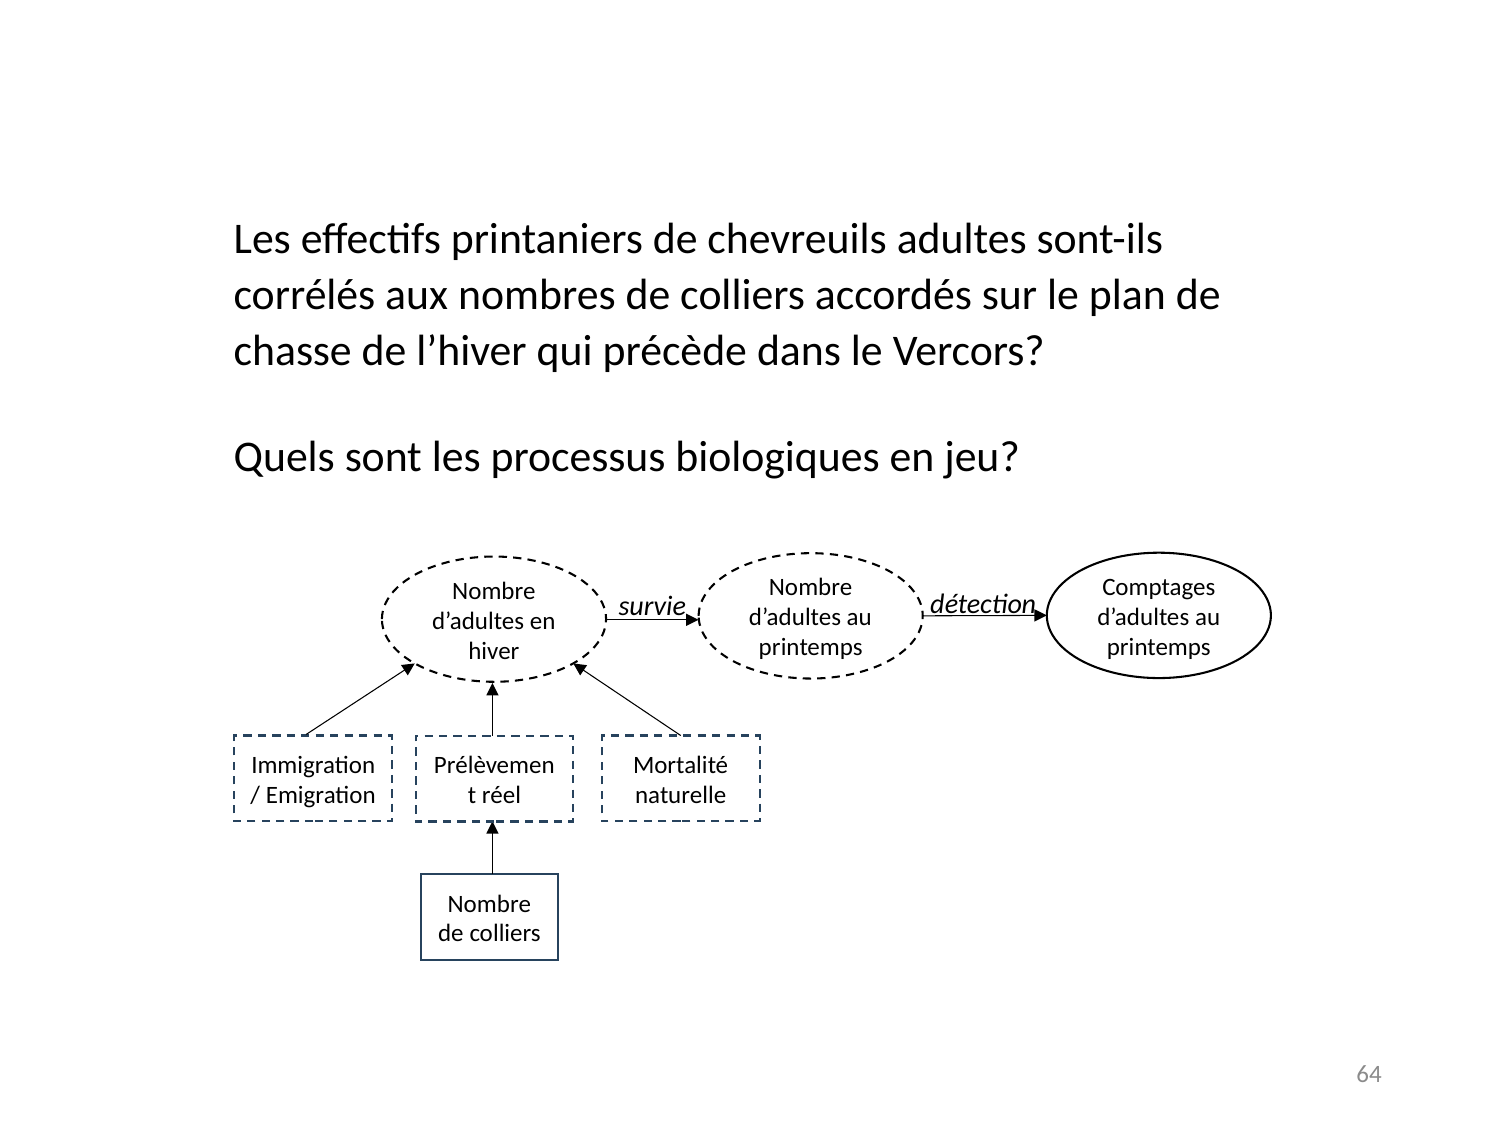

Les effectifs printaniers de chevreuils adultes sont-ils corrélés aux nombres de colliers accordés sur le plan de chasse de l’hiver qui précède dans le Vercors?
Quels sont les processus biologiques en jeu?
Comptages d’adultes au printemps
Nombre d’adultes au printemps
Nombre d’adultes en hiver
détection
survie
Immigration / Emigration
Mortalité naturelle
Prélèvement réel
Nombre de colliers
64